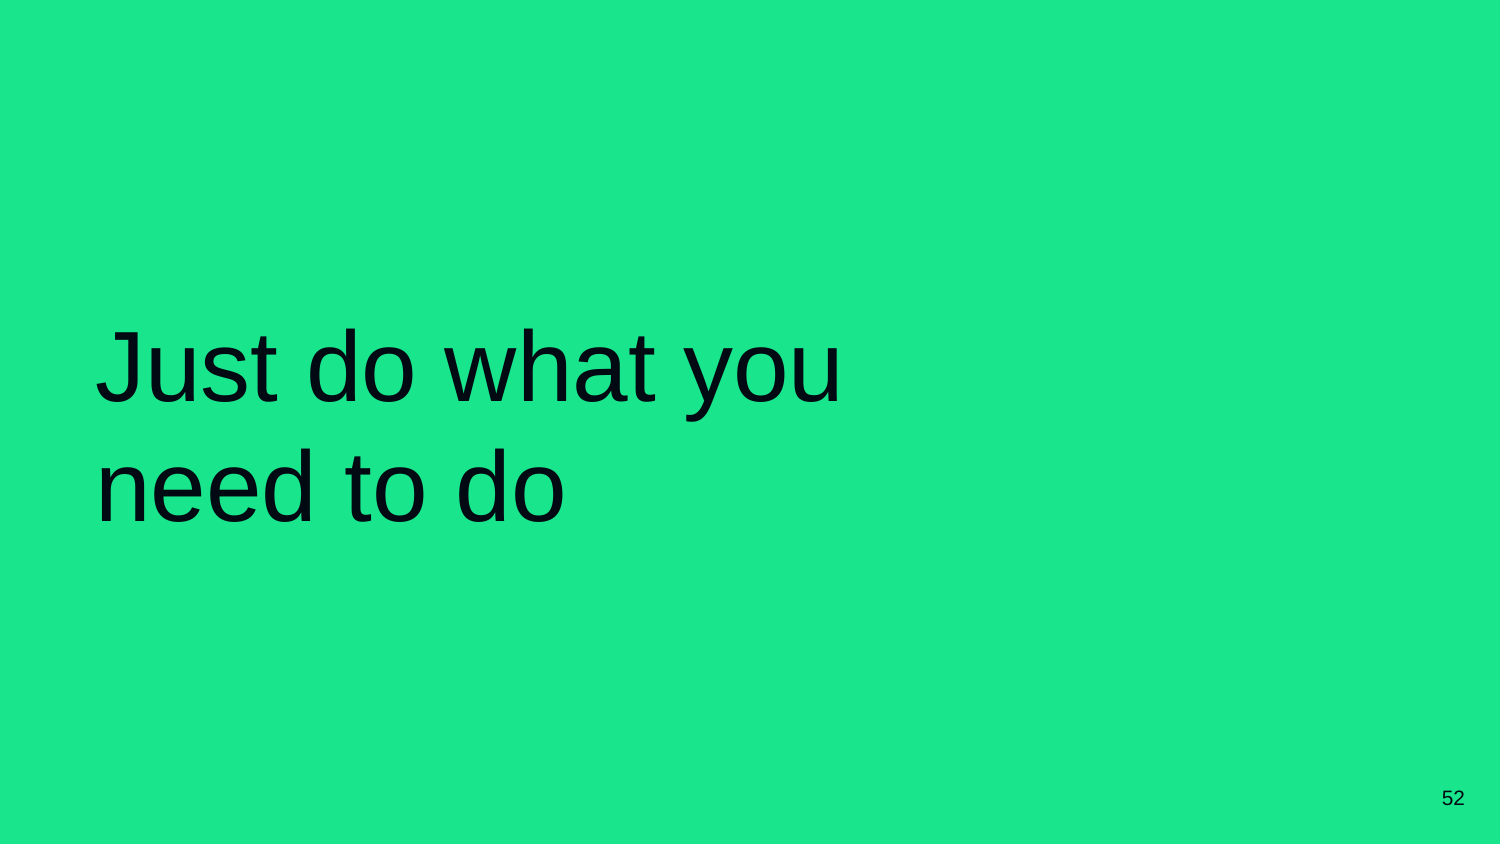

# Just do what you need to do
52